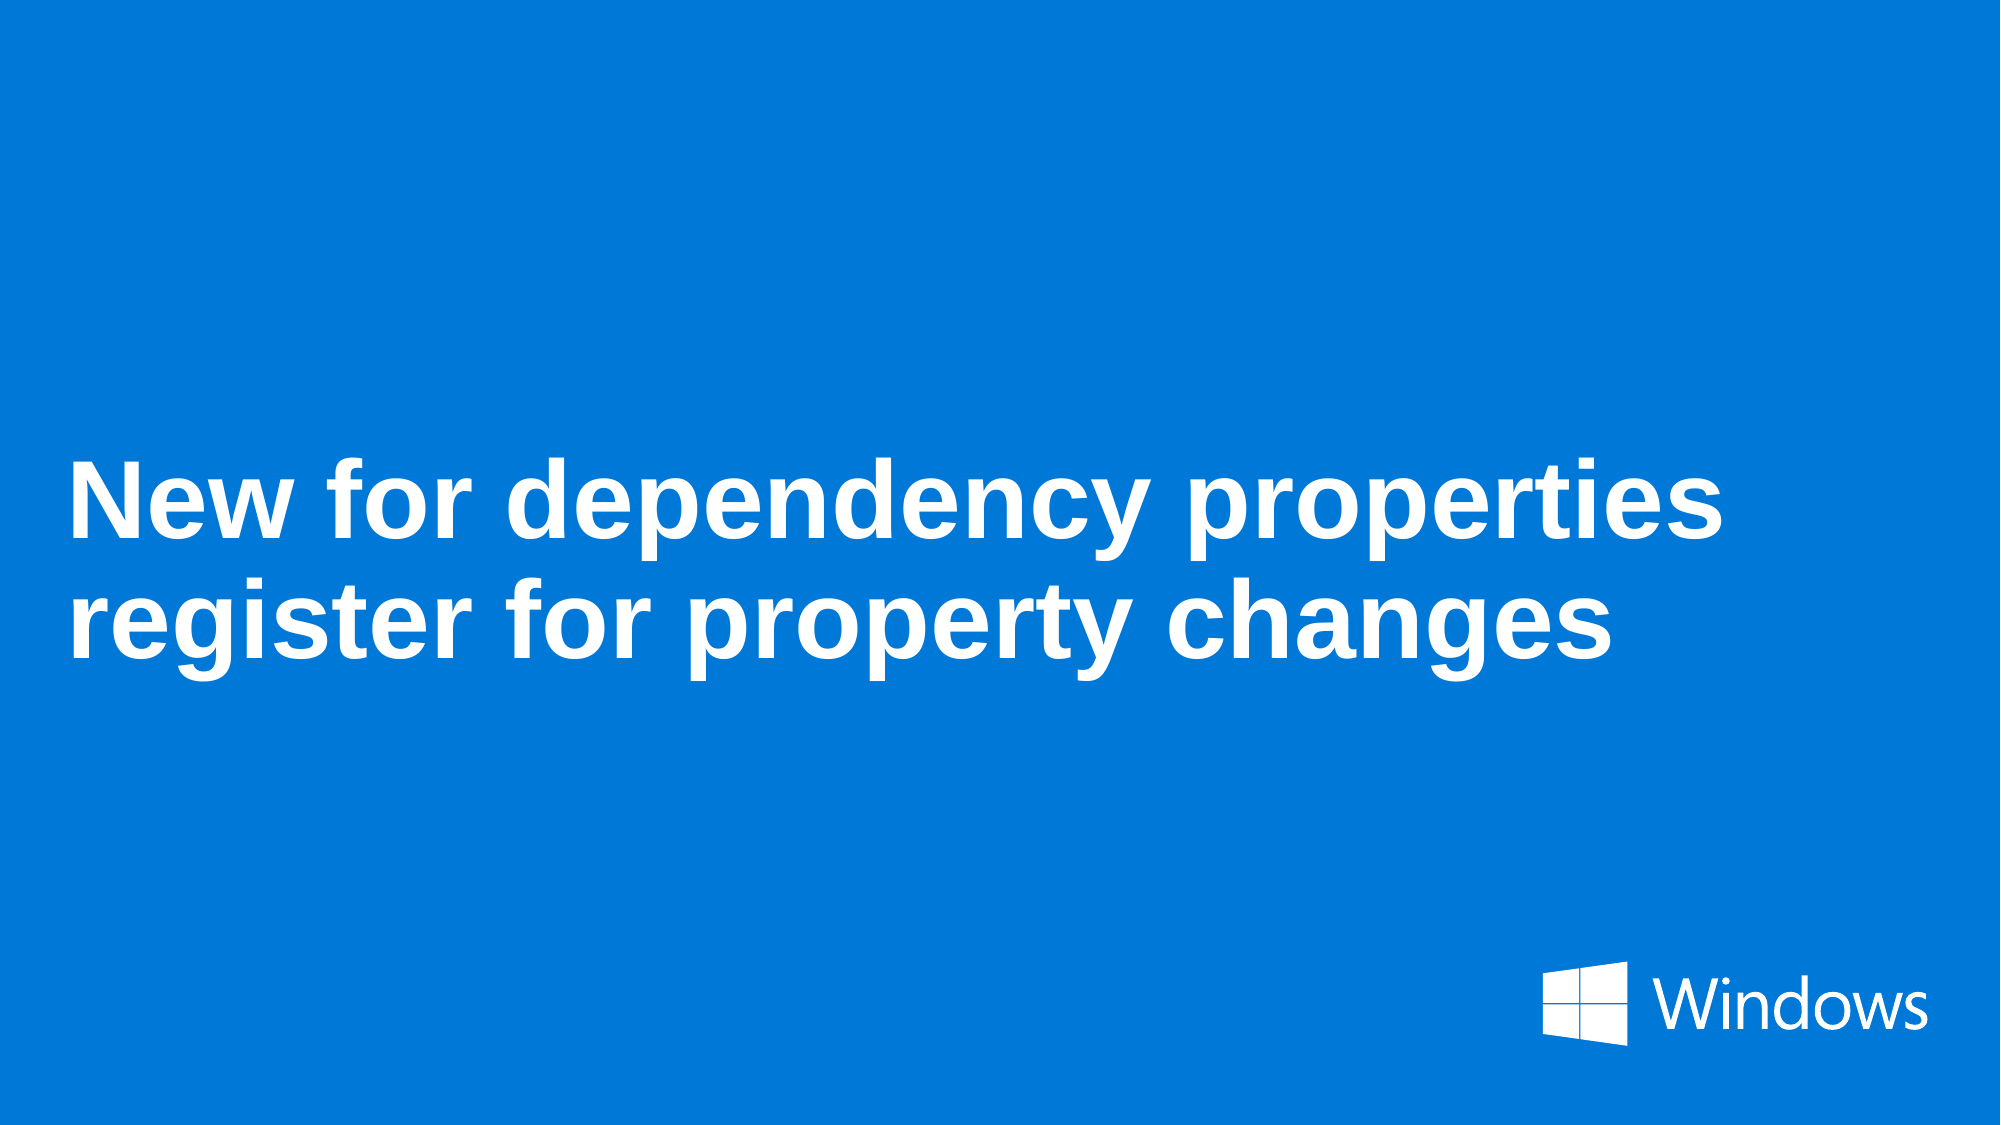

# New for dependency properties register for property changes